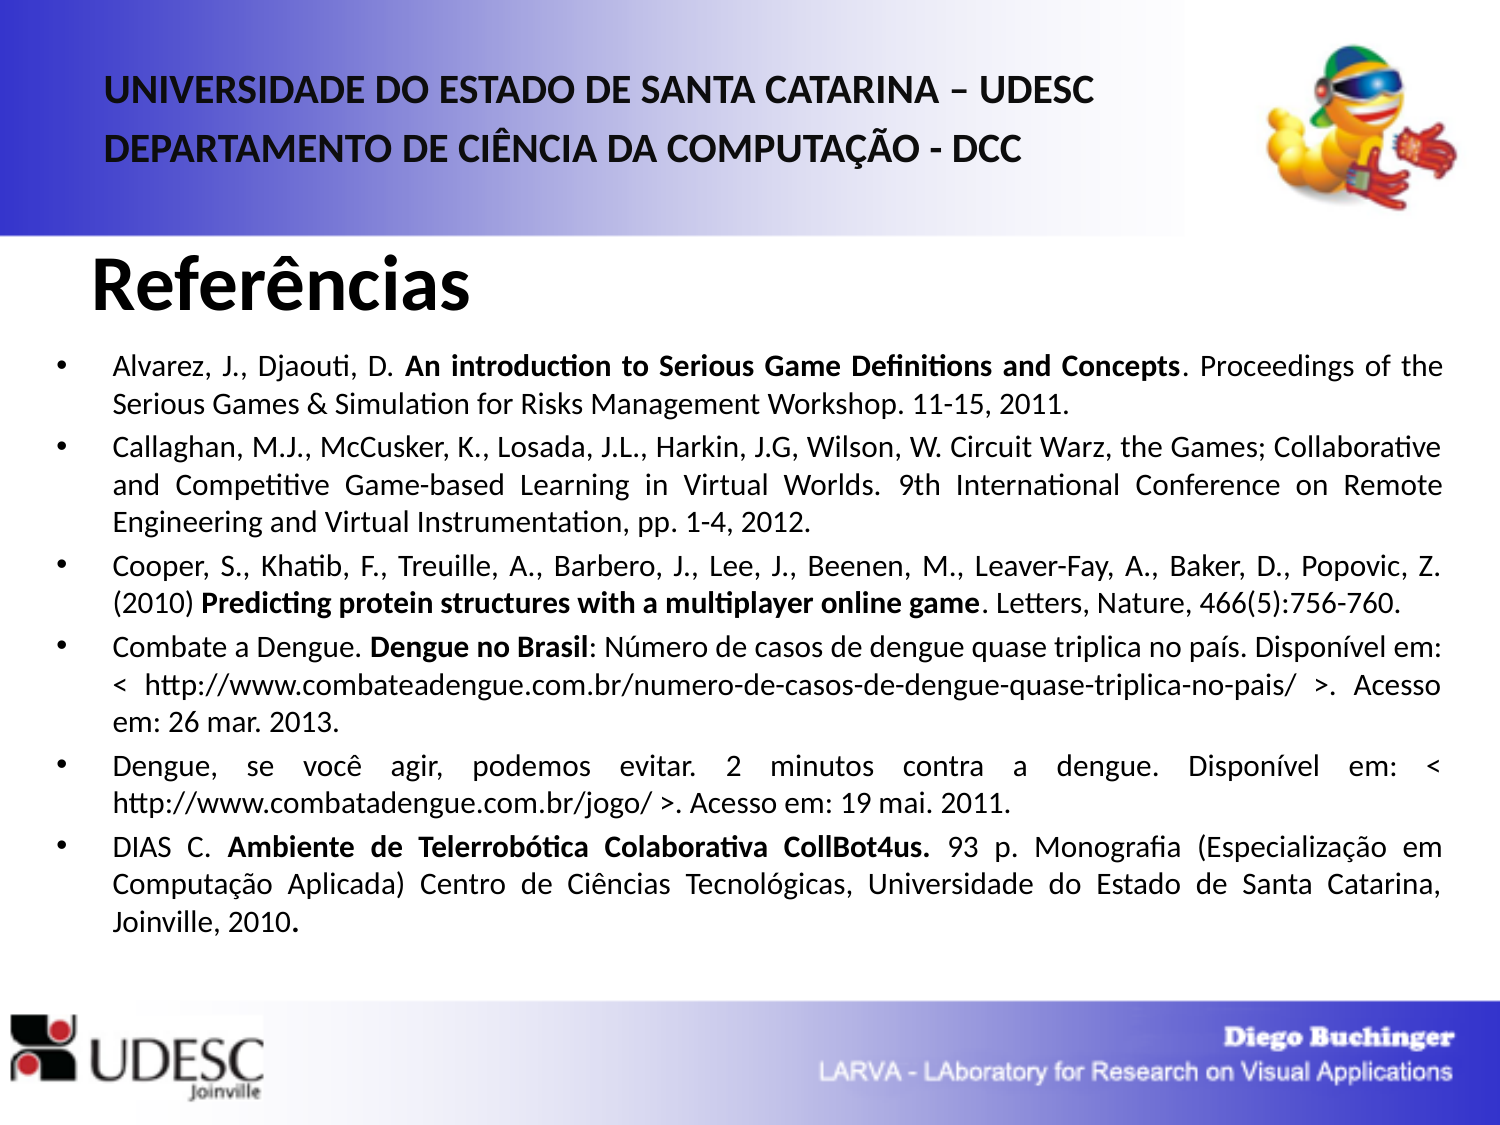

UNIVERSIDADE DO ESTADO DE SANTA CATARINA – UDESC
DEPARTAMENTO DE CIÊNCIA DA COMPUTAÇÃO - DCC
# Referências
Alvarez, J., Djaouti, D. An introduction to Serious Game Definitions and Concepts. Proceedings of the Serious Games & Simulation for Risks Management Workshop. 11-15, 2011.
Callaghan, M.J., McCusker, K., Losada, J.L., Harkin, J.G, Wilson, W. Circuit Warz, the Games; Collaborative and Competitive Game-based Learning in Virtual Worlds. 9th International Conference on Remote Engineering and Virtual Instrumentation, pp. 1-4, 2012.
Cooper, S., Khatib, F., Treuille, A., Barbero, J., Lee, J., Beenen, M., Leaver-Fay, A., Baker, D., Popovic, Z. (2010) Predicting protein structures with a multiplayer online game. Letters, Nature, 466(5):756-760.
Combate a Dengue. Dengue no Brasil: Número de casos de dengue quase triplica no país. Disponível em: < http://www.combateadengue.com.br/numero-de-casos-de-dengue-quase-triplica-no-pais/ >. Acesso em: 26 mar. 2013.
Dengue, se você agir, podemos evitar. 2 minutos contra a dengue. Disponível em: < http://www.combatadengue.com.br/jogo/ >. Acesso em: 19 mai. 2011.
DIAS C. Ambiente de Telerrobótica Colaborativa CollBot4us. 93 p. Monografia (Especialização em Computação Aplicada) Centro de Ciências Tecnológicas, Universidade do Estado de Santa Catarina, Joinville, 2010.